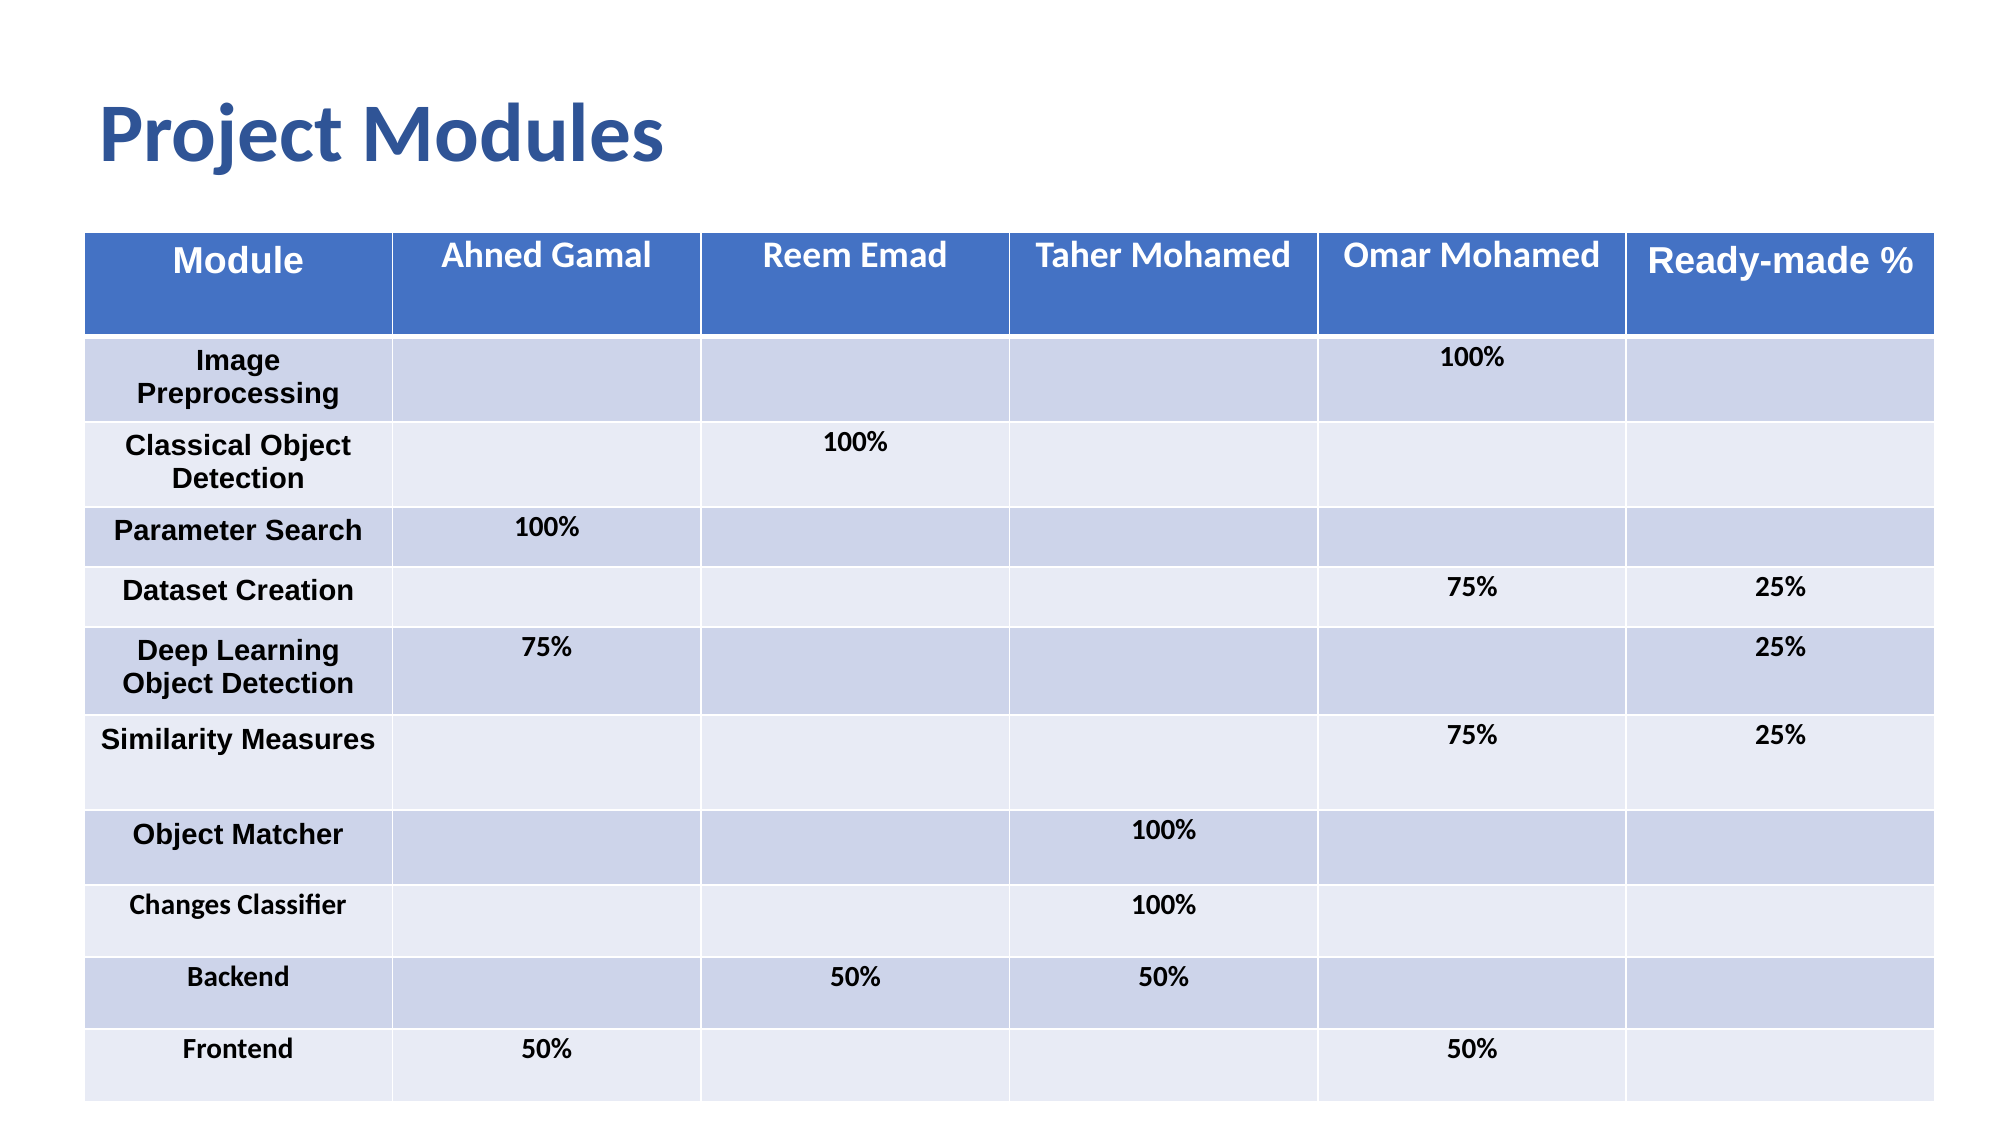

Project Modules
| Module | Ahned Gamal | Reem Emad | Taher Mohamed | Omar Mohamed | Ready-made % |
| --- | --- | --- | --- | --- | --- |
| Image Preprocessing |  |  |  | 100% |  |
| Classical Object Detection |  | 100% |  |  |  |
| Parameter Search | 100% |  |  |  |  |
| Dataset Creation |  |  |  | 75% | 25% |
| Deep Learning Object Detection | 75% |  |  |  | 25% |
| Similarity Measures |  |  |  | 75% | 25% |
| Object Matcher |  |  | 100% |  |  |
| Changes Classifier |  |  | 100% |  |  |
| Backend |  | 50% | 50% |  |  |
| Frontend | 50% |  |  | 50% |  |